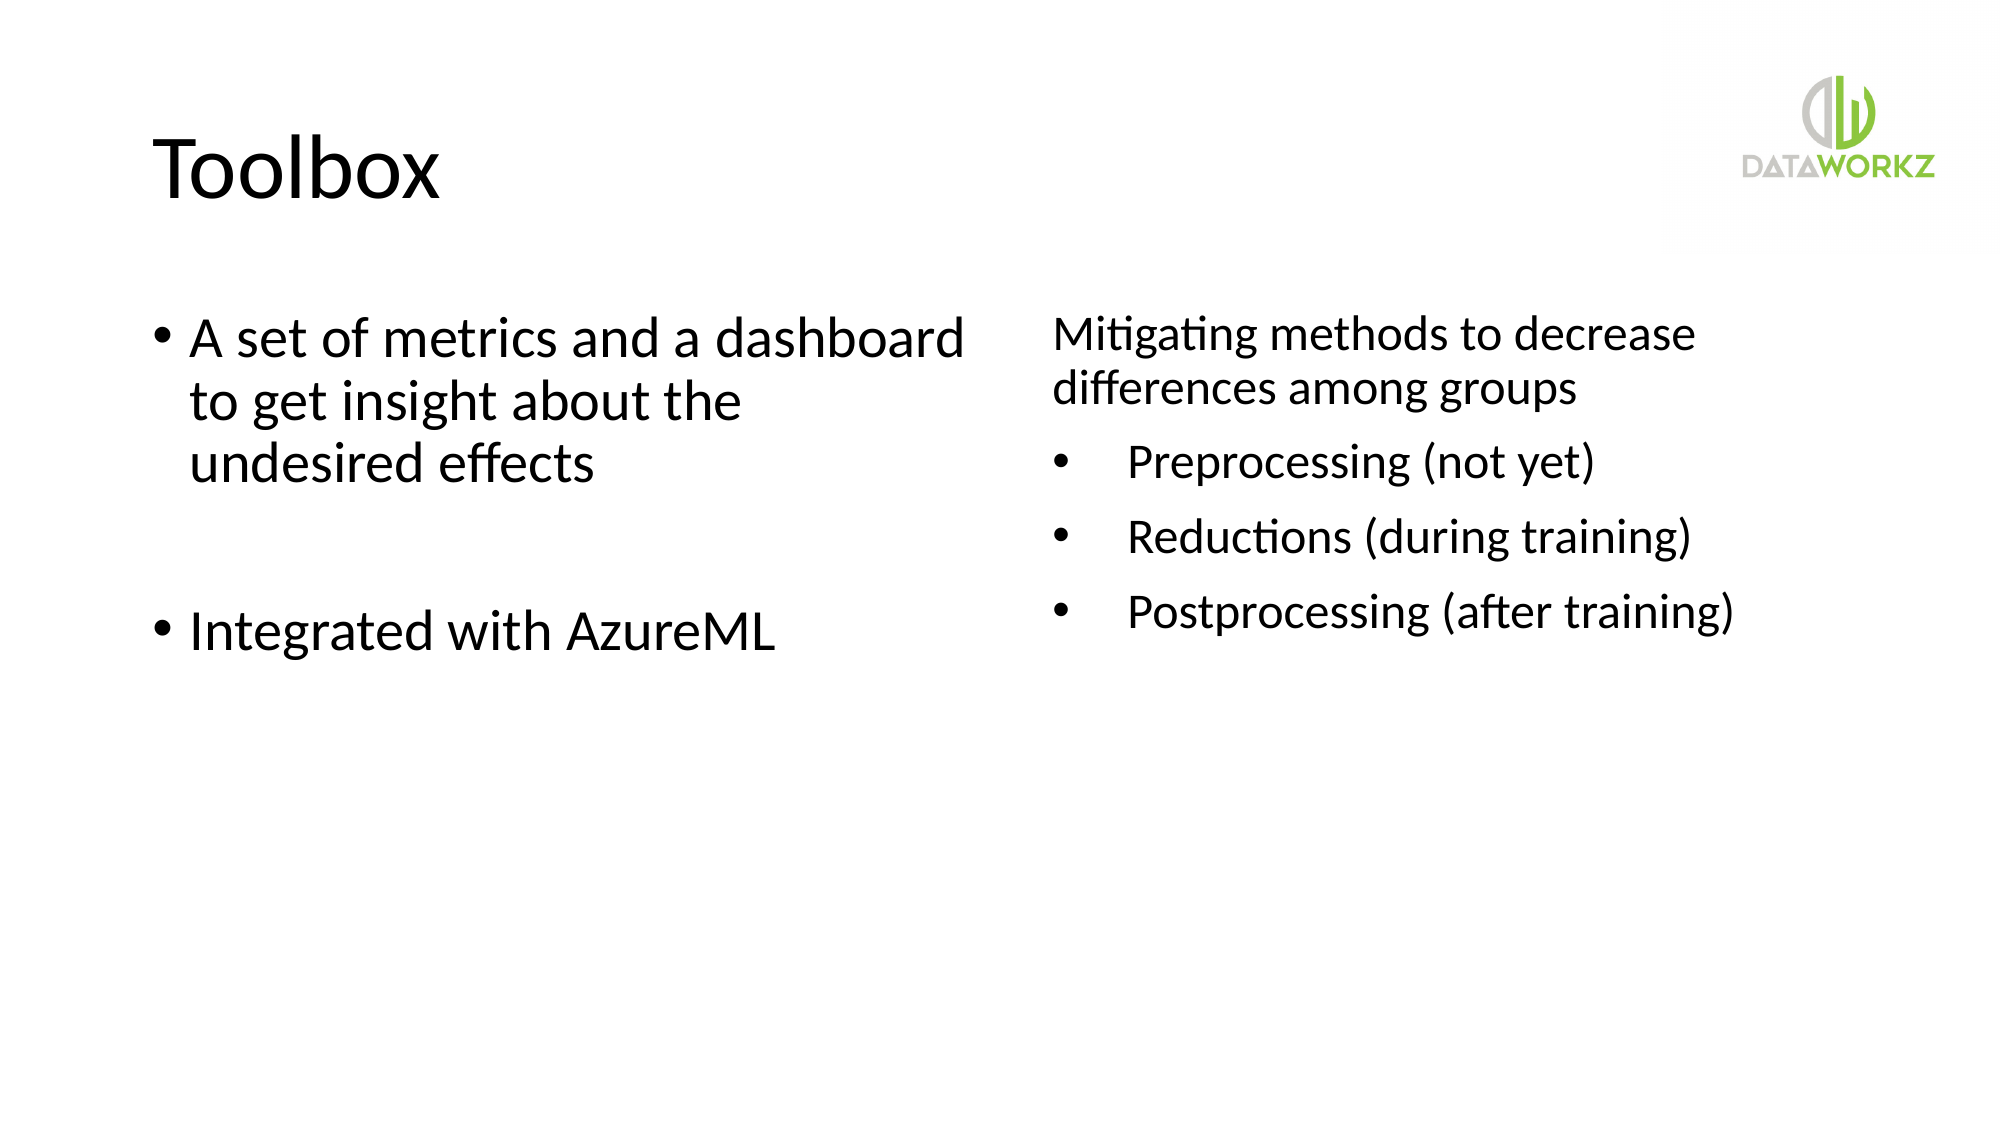

# Toolbox
A set of metrics and a dashboard to get insight about the undesired effects

Integrated with AzureML
Mitigating methods to decrease differences among groups
Preprocessing (not yet)
Reductions (during training)
Postprocessing (after training)